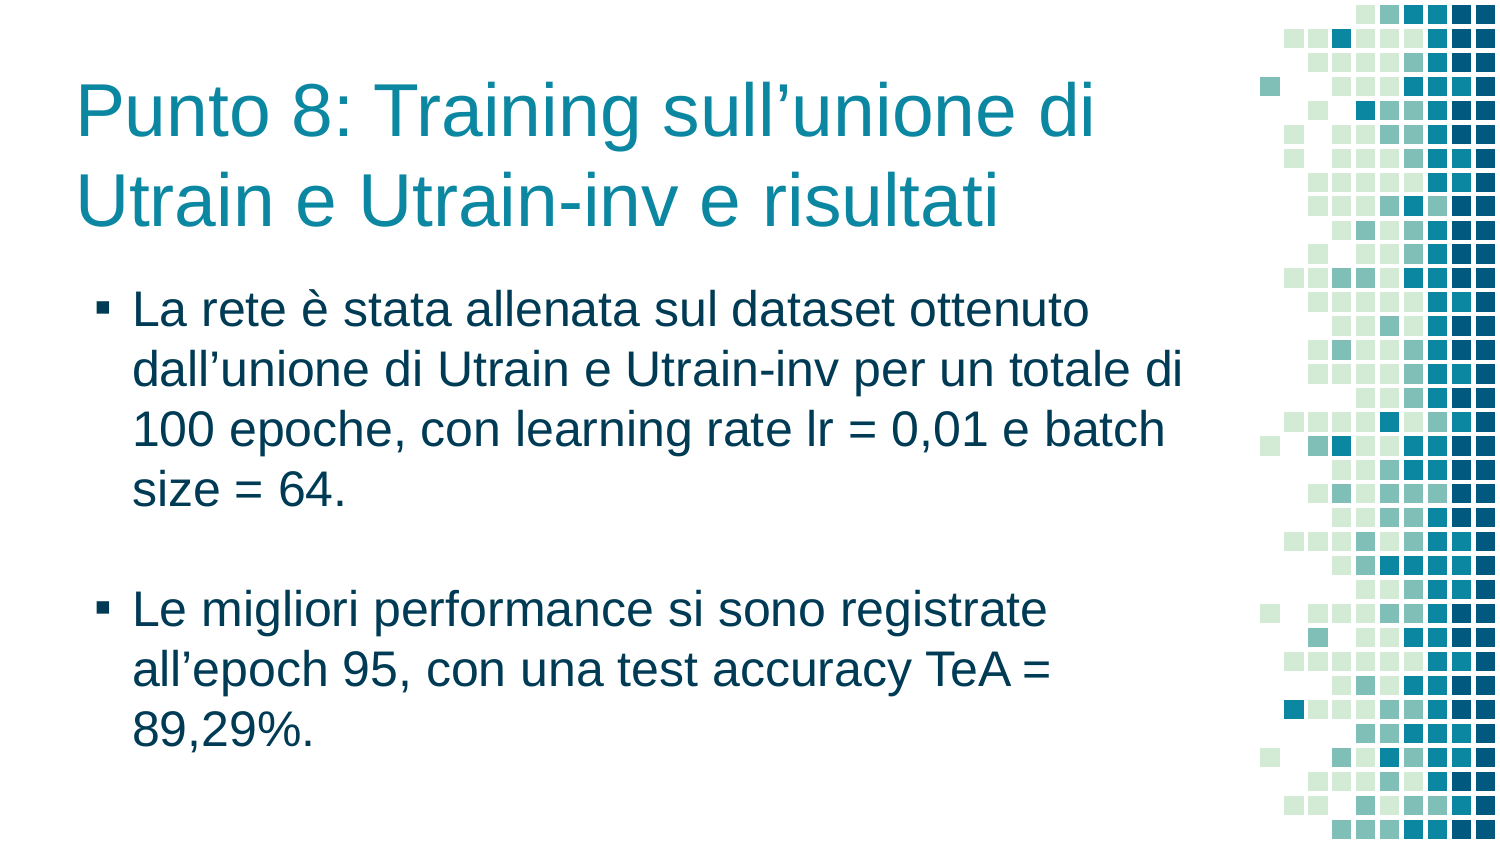

# Punto 8: Training sull’unione di Utrain e Utrain-inv e risultati
La rete è stata allenata sul dataset ottenuto dall’unione di Utrain e Utrain-inv per un totale di 100 epoche, con learning rate lr = 0,01 e batch size = 64.

Le migliori performance si sono registrate
all’epoch 95, con una test accuracy TeA = 89,29%.